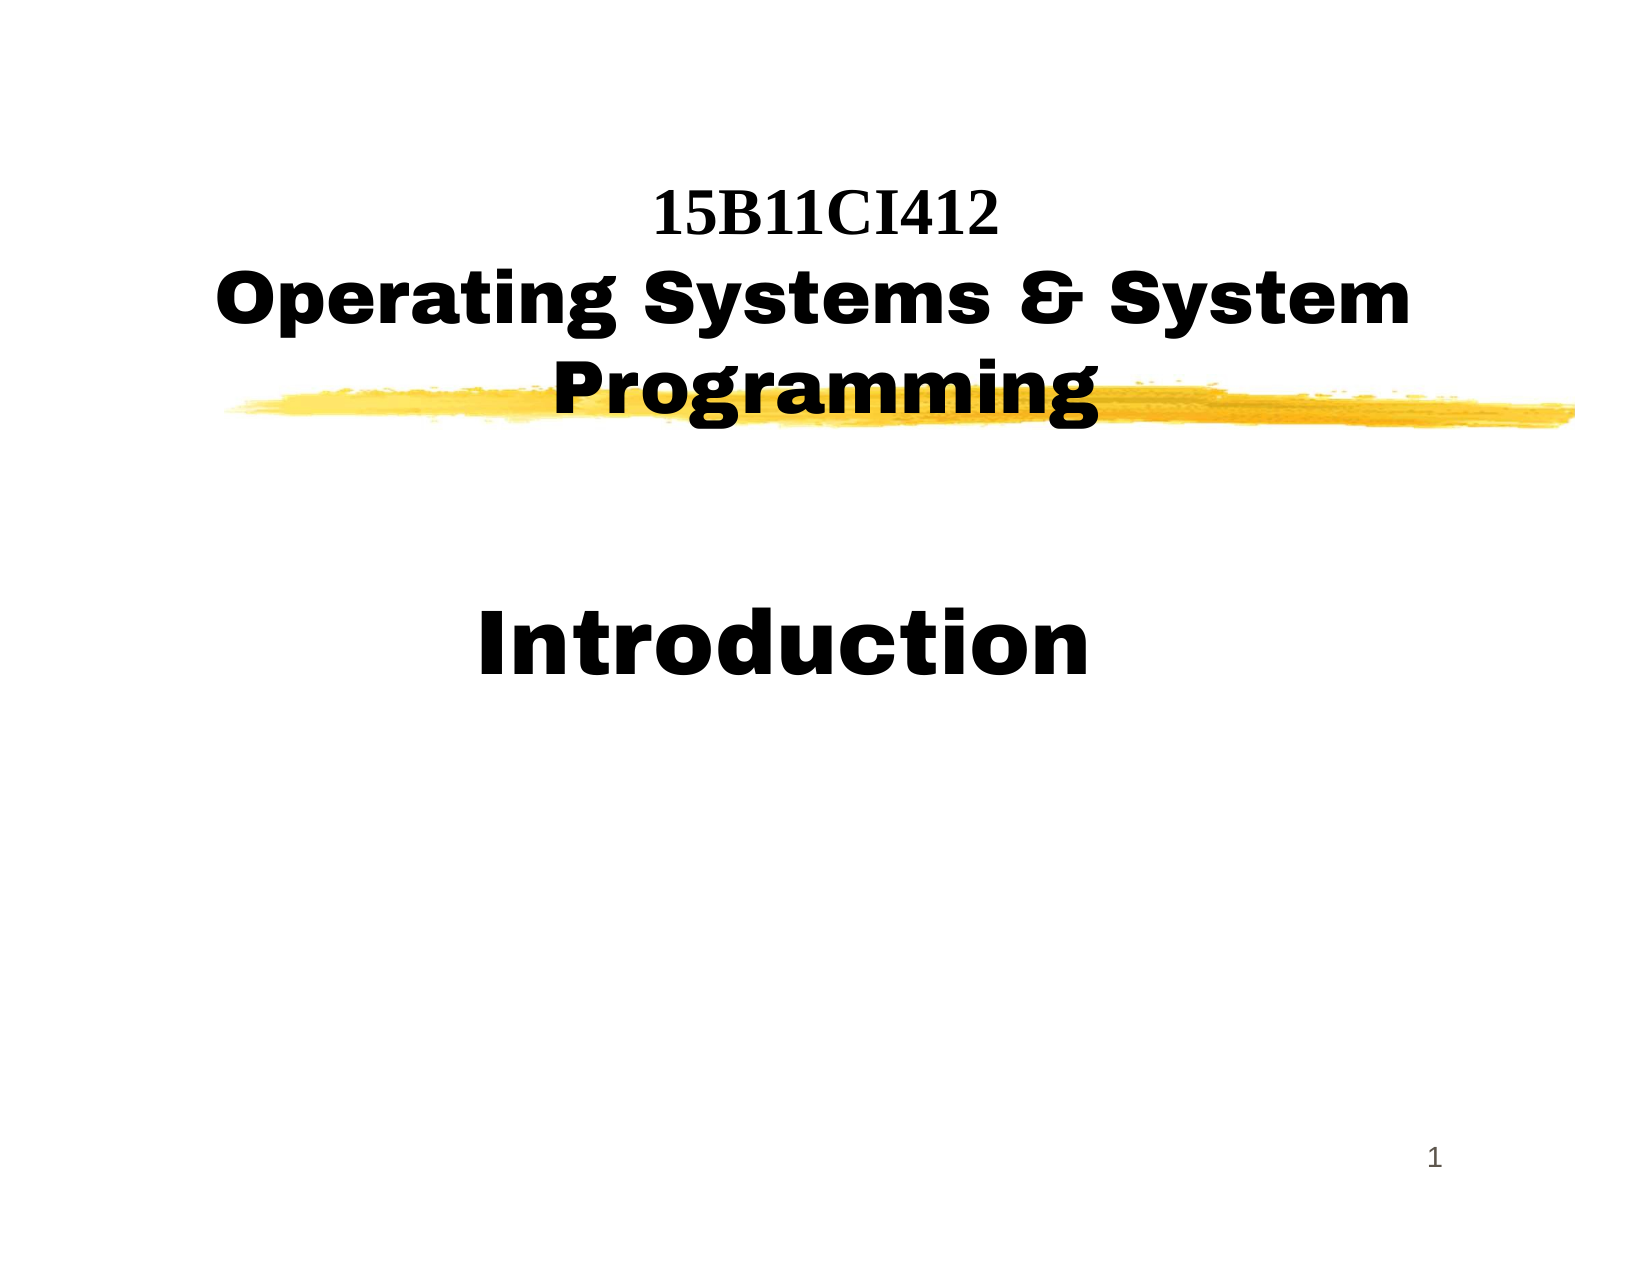

# 15B11CI412 Operating Systems & System  Programming

Introduction
1